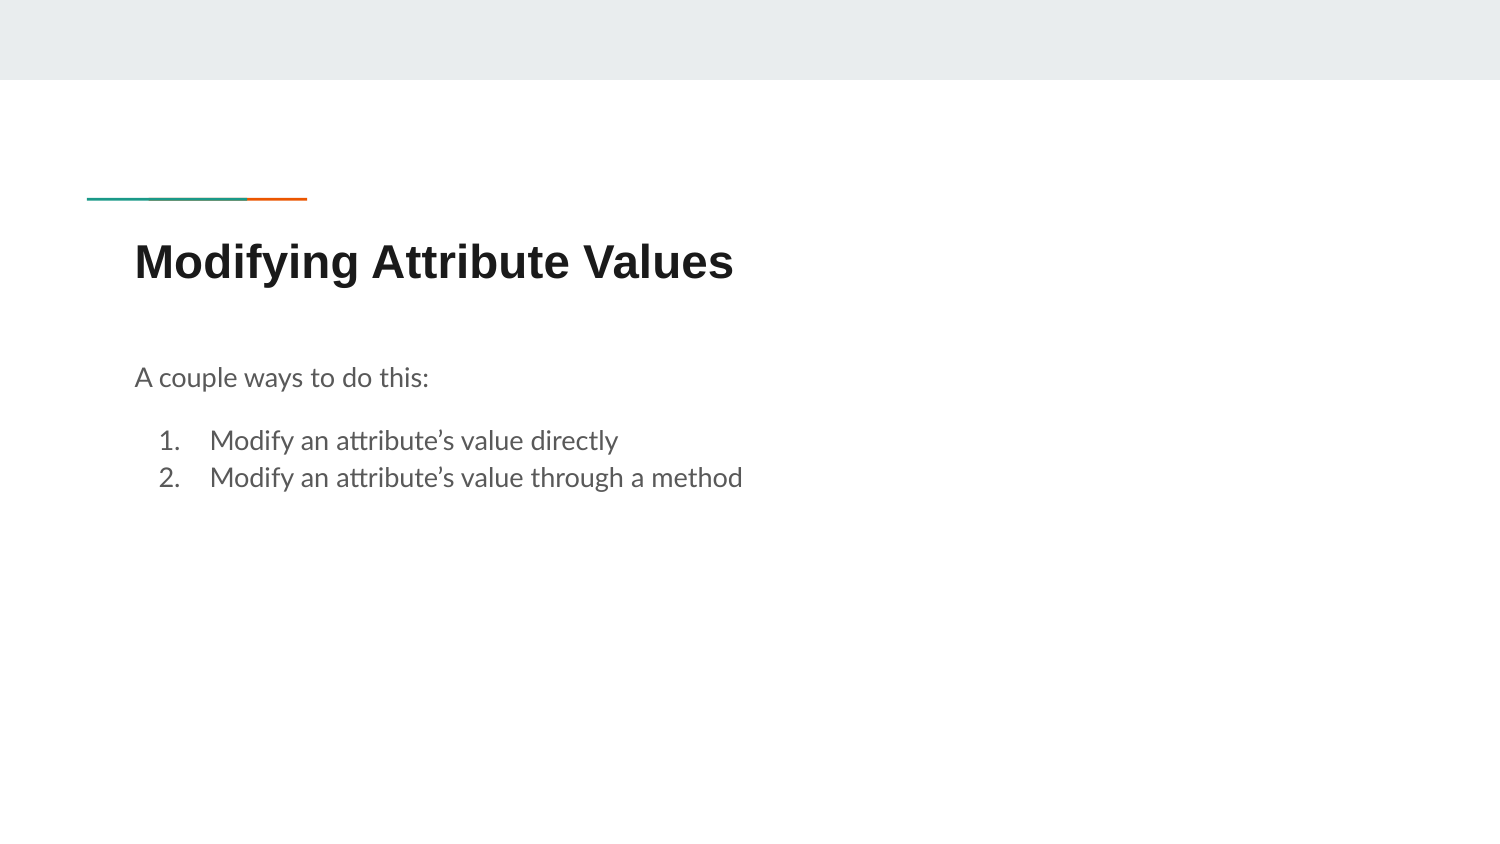

# Modifying Attribute Values
A couple ways to do this:
Modify an attribute’s value directly
Modify an attribute’s value through a method